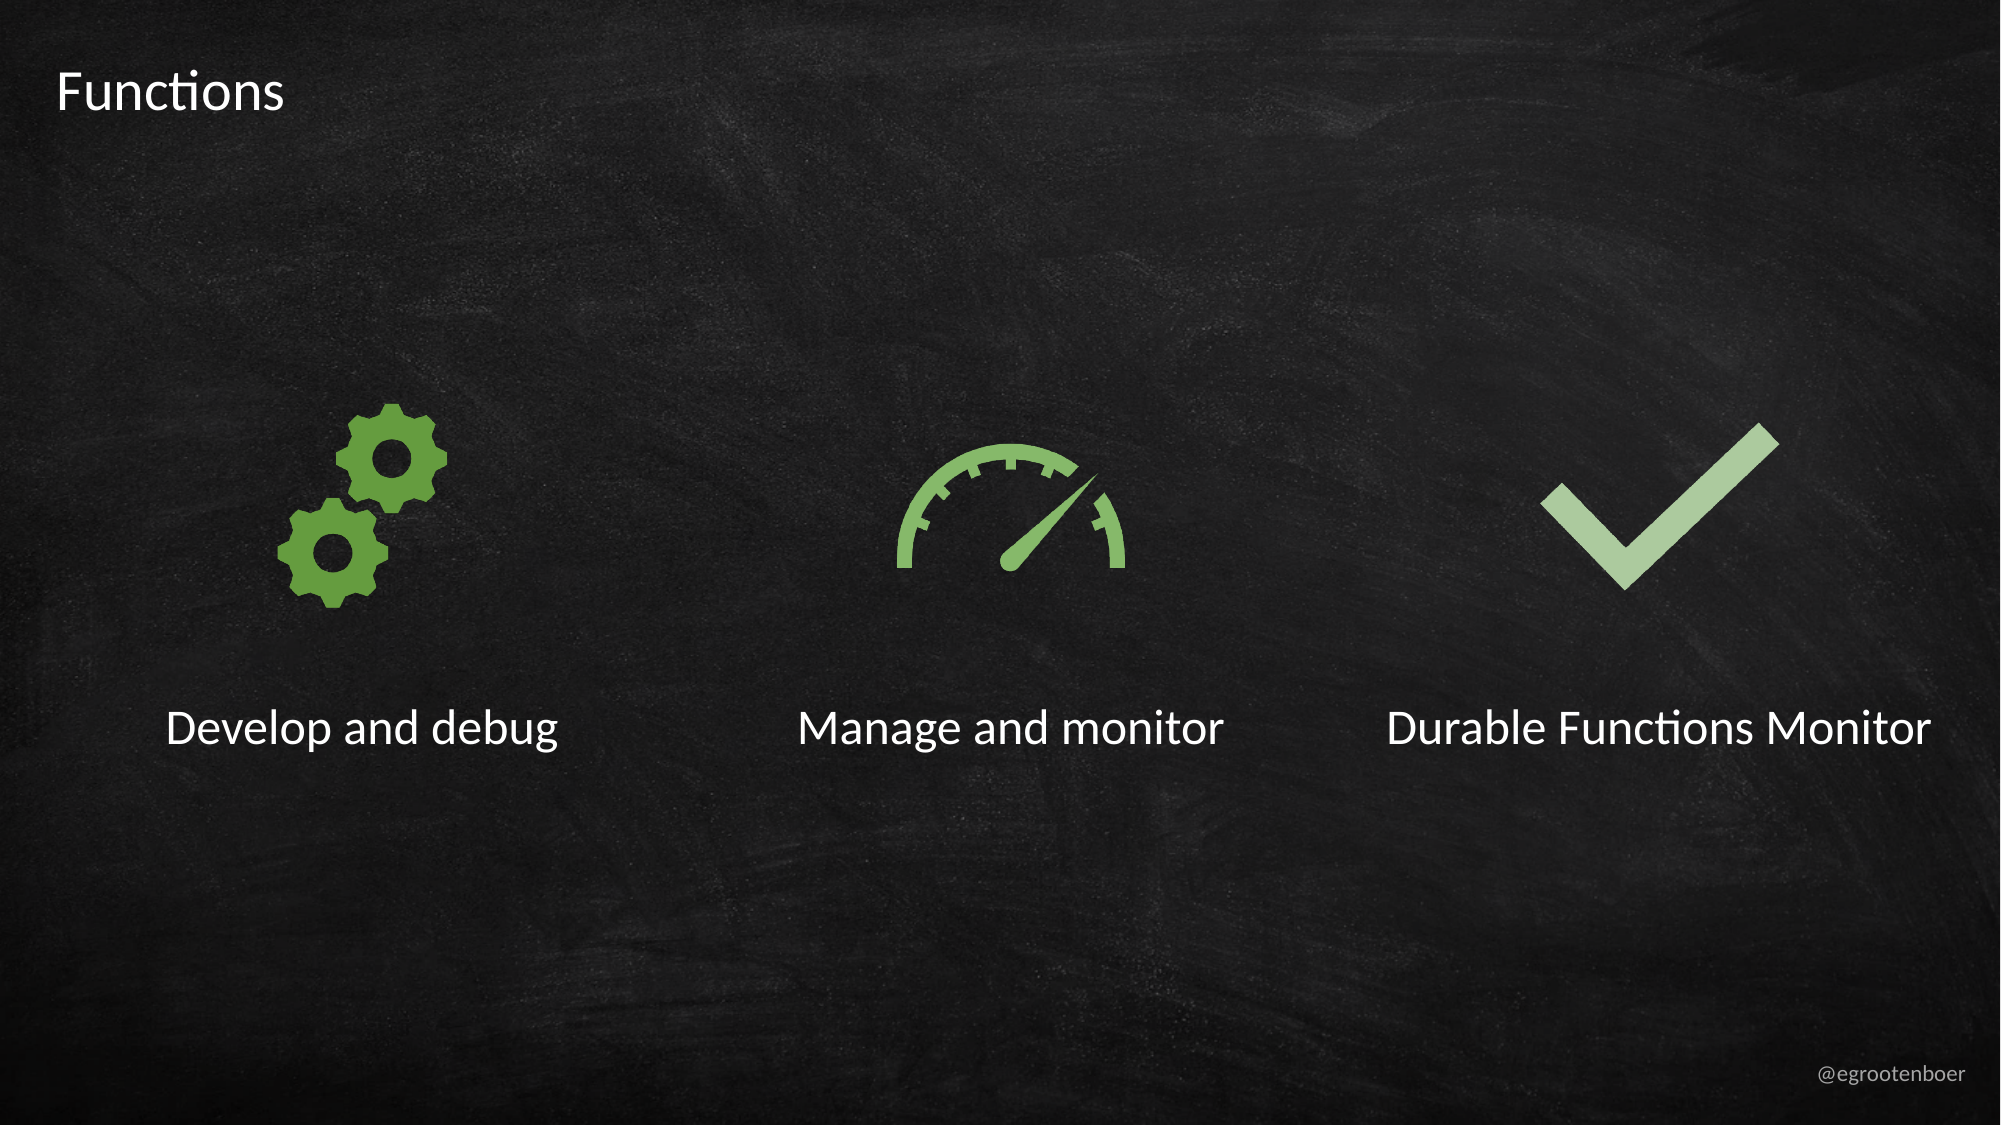

# Functions
Develop and debug
Manage and monitor
Durable Functions Monitor